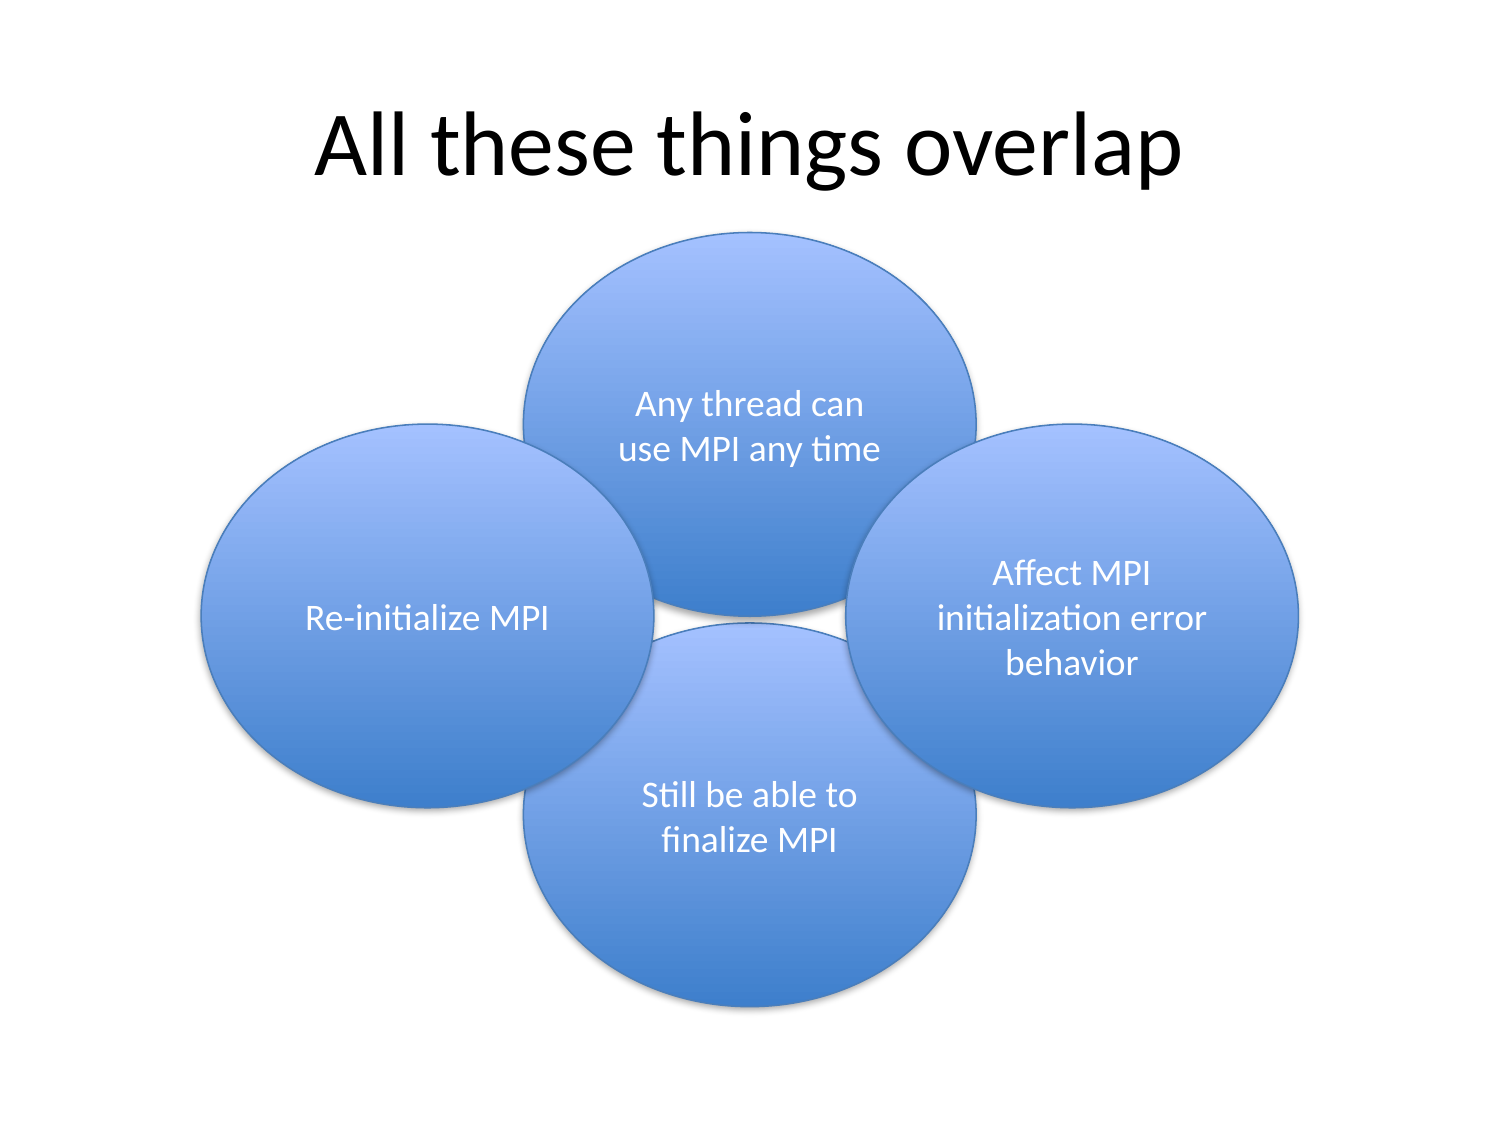

# All these things overlap
Any thread can use MPI any time
Re-initialize MPI
Affect MPI initialization error behavior
Still be able to finalize MPI